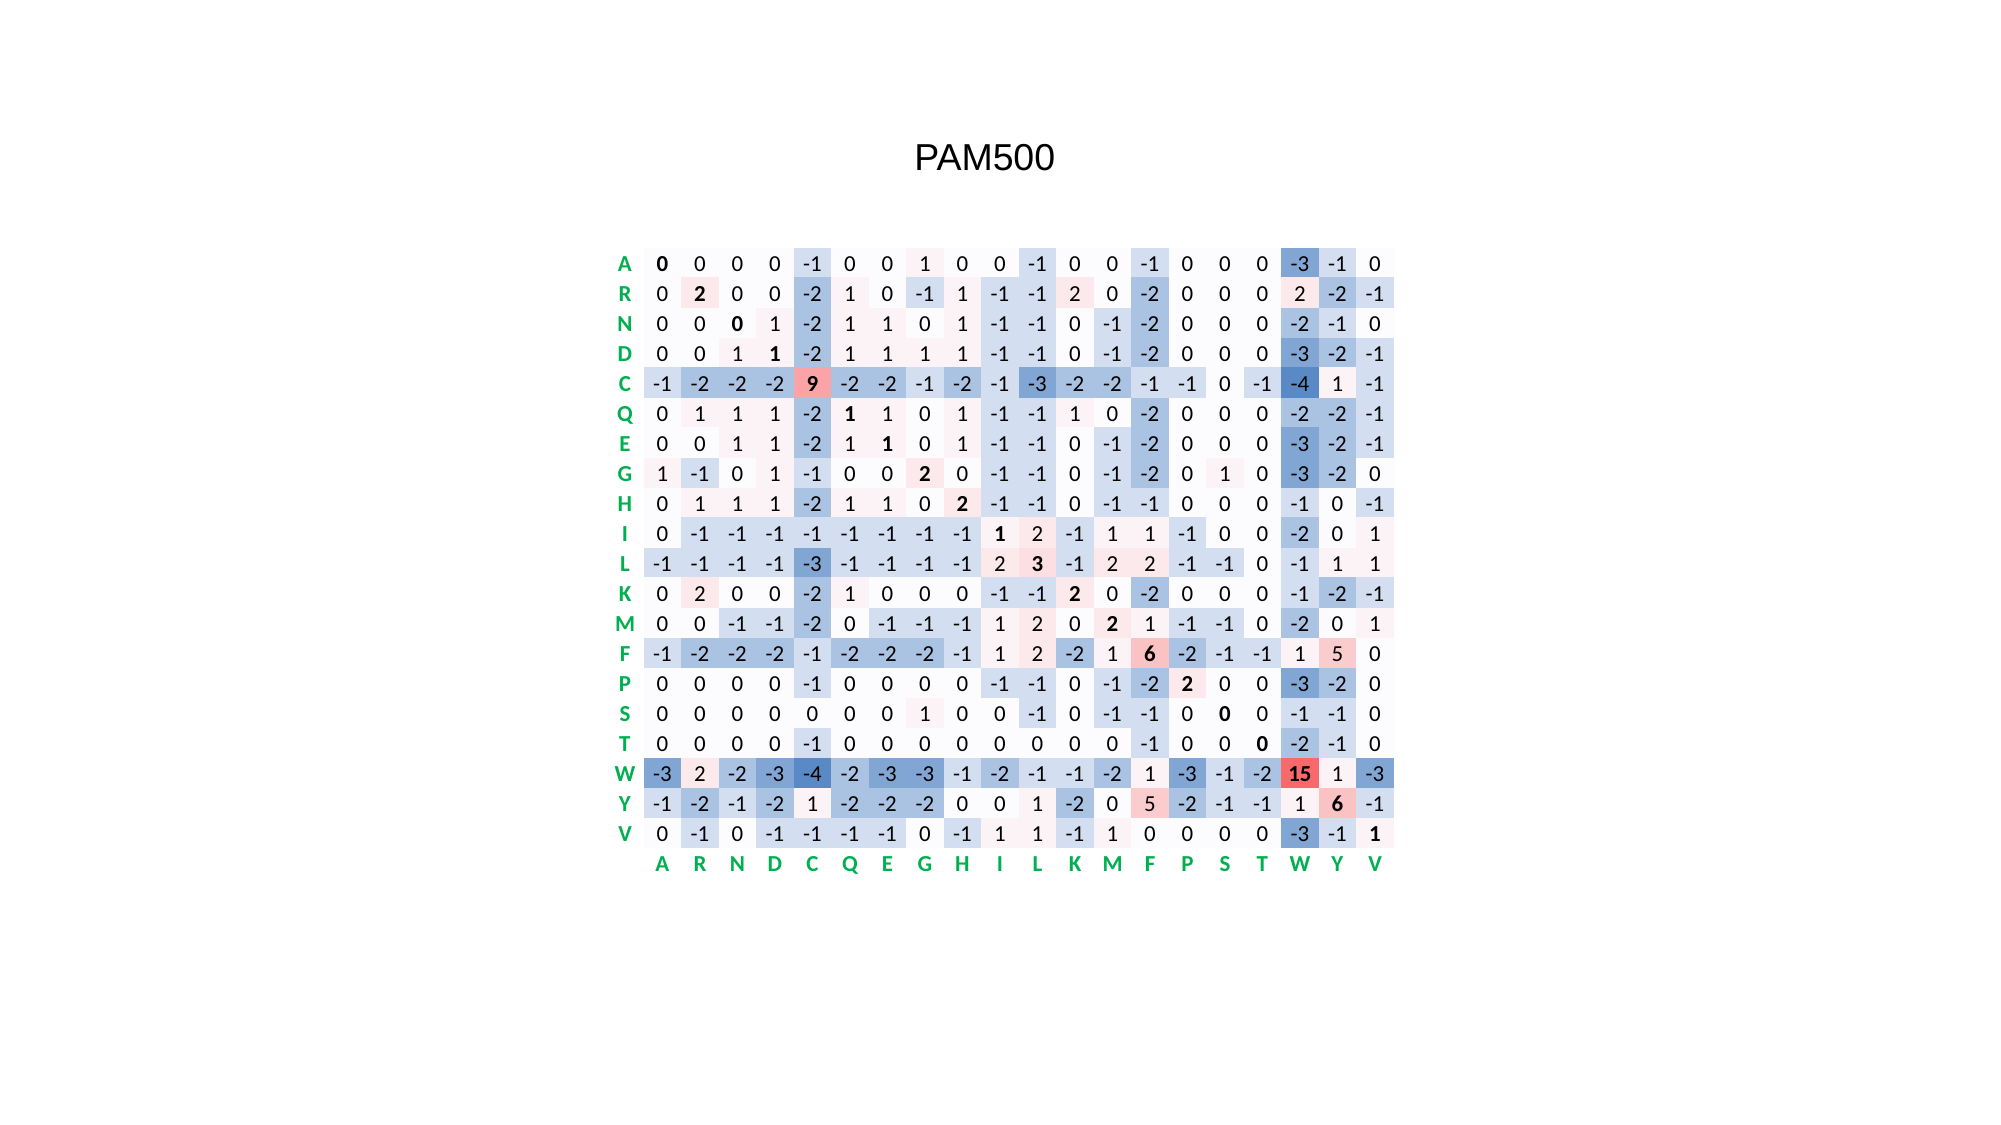

PAM500
| A | 0 | 0 | 0 | 0 | -1 | 0 | 0 | 1 | 0 | 0 | -1 | 0 | 0 | -1 | 0 | 0 | 0 | -3 | -1 | 0 |
| --- | --- | --- | --- | --- | --- | --- | --- | --- | --- | --- | --- | --- | --- | --- | --- | --- | --- | --- | --- | --- |
| R | 0 | 2 | 0 | 0 | -2 | 1 | 0 | -1 | 1 | -1 | -1 | 2 | 0 | -2 | 0 | 0 | 0 | 2 | -2 | -1 |
| N | 0 | 0 | 0 | 1 | -2 | 1 | 1 | 0 | 1 | -1 | -1 | 0 | -1 | -2 | 0 | 0 | 0 | -2 | -1 | 0 |
| D | 0 | 0 | 1 | 1 | -2 | 1 | 1 | 1 | 1 | -1 | -1 | 0 | -1 | -2 | 0 | 0 | 0 | -3 | -2 | -1 |
| C | -1 | -2 | -2 | -2 | 9 | -2 | -2 | -1 | -2 | -1 | -3 | -2 | -2 | -1 | -1 | 0 | -1 | -4 | 1 | -1 |
| Q | 0 | 1 | 1 | 1 | -2 | 1 | 1 | 0 | 1 | -1 | -1 | 1 | 0 | -2 | 0 | 0 | 0 | -2 | -2 | -1 |
| E | 0 | 0 | 1 | 1 | -2 | 1 | 1 | 0 | 1 | -1 | -1 | 0 | -1 | -2 | 0 | 0 | 0 | -3 | -2 | -1 |
| G | 1 | -1 | 0 | 1 | -1 | 0 | 0 | 2 | 0 | -1 | -1 | 0 | -1 | -2 | 0 | 1 | 0 | -3 | -2 | 0 |
| H | 0 | 1 | 1 | 1 | -2 | 1 | 1 | 0 | 2 | -1 | -1 | 0 | -1 | -1 | 0 | 0 | 0 | -1 | 0 | -1 |
| I | 0 | -1 | -1 | -1 | -1 | -1 | -1 | -1 | -1 | 1 | 2 | -1 | 1 | 1 | -1 | 0 | 0 | -2 | 0 | 1 |
| L | -1 | -1 | -1 | -1 | -3 | -1 | -1 | -1 | -1 | 2 | 3 | -1 | 2 | 2 | -1 | -1 | 0 | -1 | 1 | 1 |
| K | 0 | 2 | 0 | 0 | -2 | 1 | 0 | 0 | 0 | -1 | -1 | 2 | 0 | -2 | 0 | 0 | 0 | -1 | -2 | -1 |
| M | 0 | 0 | -1 | -1 | -2 | 0 | -1 | -1 | -1 | 1 | 2 | 0 | 2 | 1 | -1 | -1 | 0 | -2 | 0 | 1 |
| F | -1 | -2 | -2 | -2 | -1 | -2 | -2 | -2 | -1 | 1 | 2 | -2 | 1 | 6 | -2 | -1 | -1 | 1 | 5 | 0 |
| P | 0 | 0 | 0 | 0 | -1 | 0 | 0 | 0 | 0 | -1 | -1 | 0 | -1 | -2 | 2 | 0 | 0 | -3 | -2 | 0 |
| S | 0 | 0 | 0 | 0 | 0 | 0 | 0 | 1 | 0 | 0 | -1 | 0 | -1 | -1 | 0 | 0 | 0 | -1 | -1 | 0 |
| T | 0 | 0 | 0 | 0 | -1 | 0 | 0 | 0 | 0 | 0 | 0 | 0 | 0 | -1 | 0 | 0 | 0 | -2 | -1 | 0 |
| W | -3 | 2 | -2 | -3 | -4 | -2 | -3 | -3 | -1 | -2 | -1 | -1 | -2 | 1 | -3 | -1 | -2 | 15 | 1 | -3 |
| Y | -1 | -2 | -1 | -2 | 1 | -2 | -2 | -2 | 0 | 0 | 1 | -2 | 0 | 5 | -2 | -1 | -1 | 1 | 6 | -1 |
| V | 0 | -1 | 0 | -1 | -1 | -1 | -1 | 0 | -1 | 1 | 1 | -1 | 1 | 0 | 0 | 0 | 0 | -3 | -1 | 1 |
|  | A | R | N | D | C | Q | E | G | H | I | L | K | M | F | P | S | T | W | Y | V |